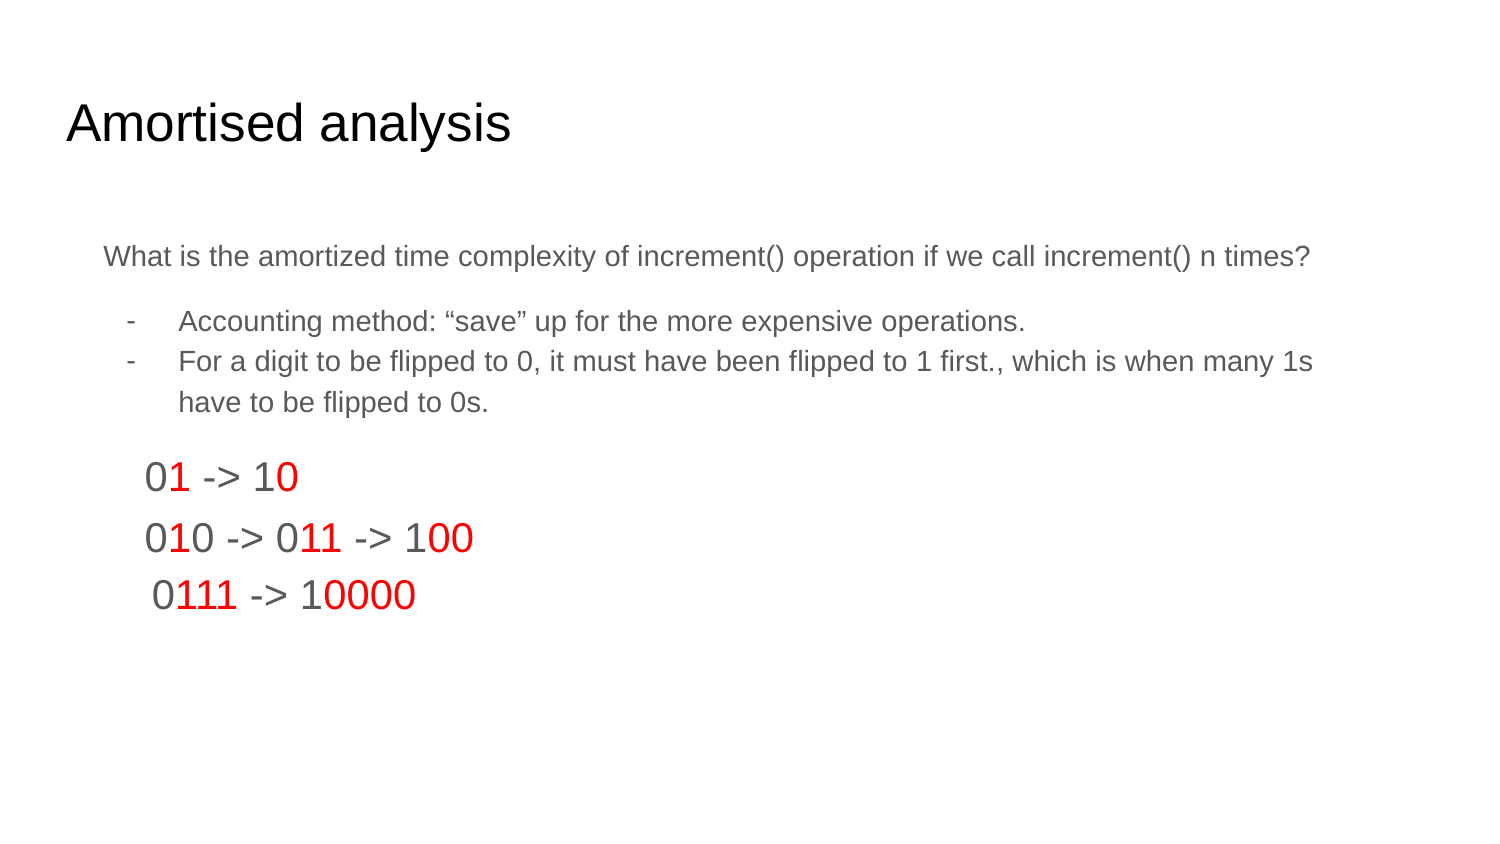

# Amortised analysis
What is the amortized time complexity of increment() operation if we call increment() n times?
Accounting method: “save” up for the more expensive operations.
For a digit to be flipped to 0, it must have been flipped to 1 first., which is when many 1s have to be flipped to 0s.

01 -> 10
010 -> 011 -> 100
0111 -> 10000